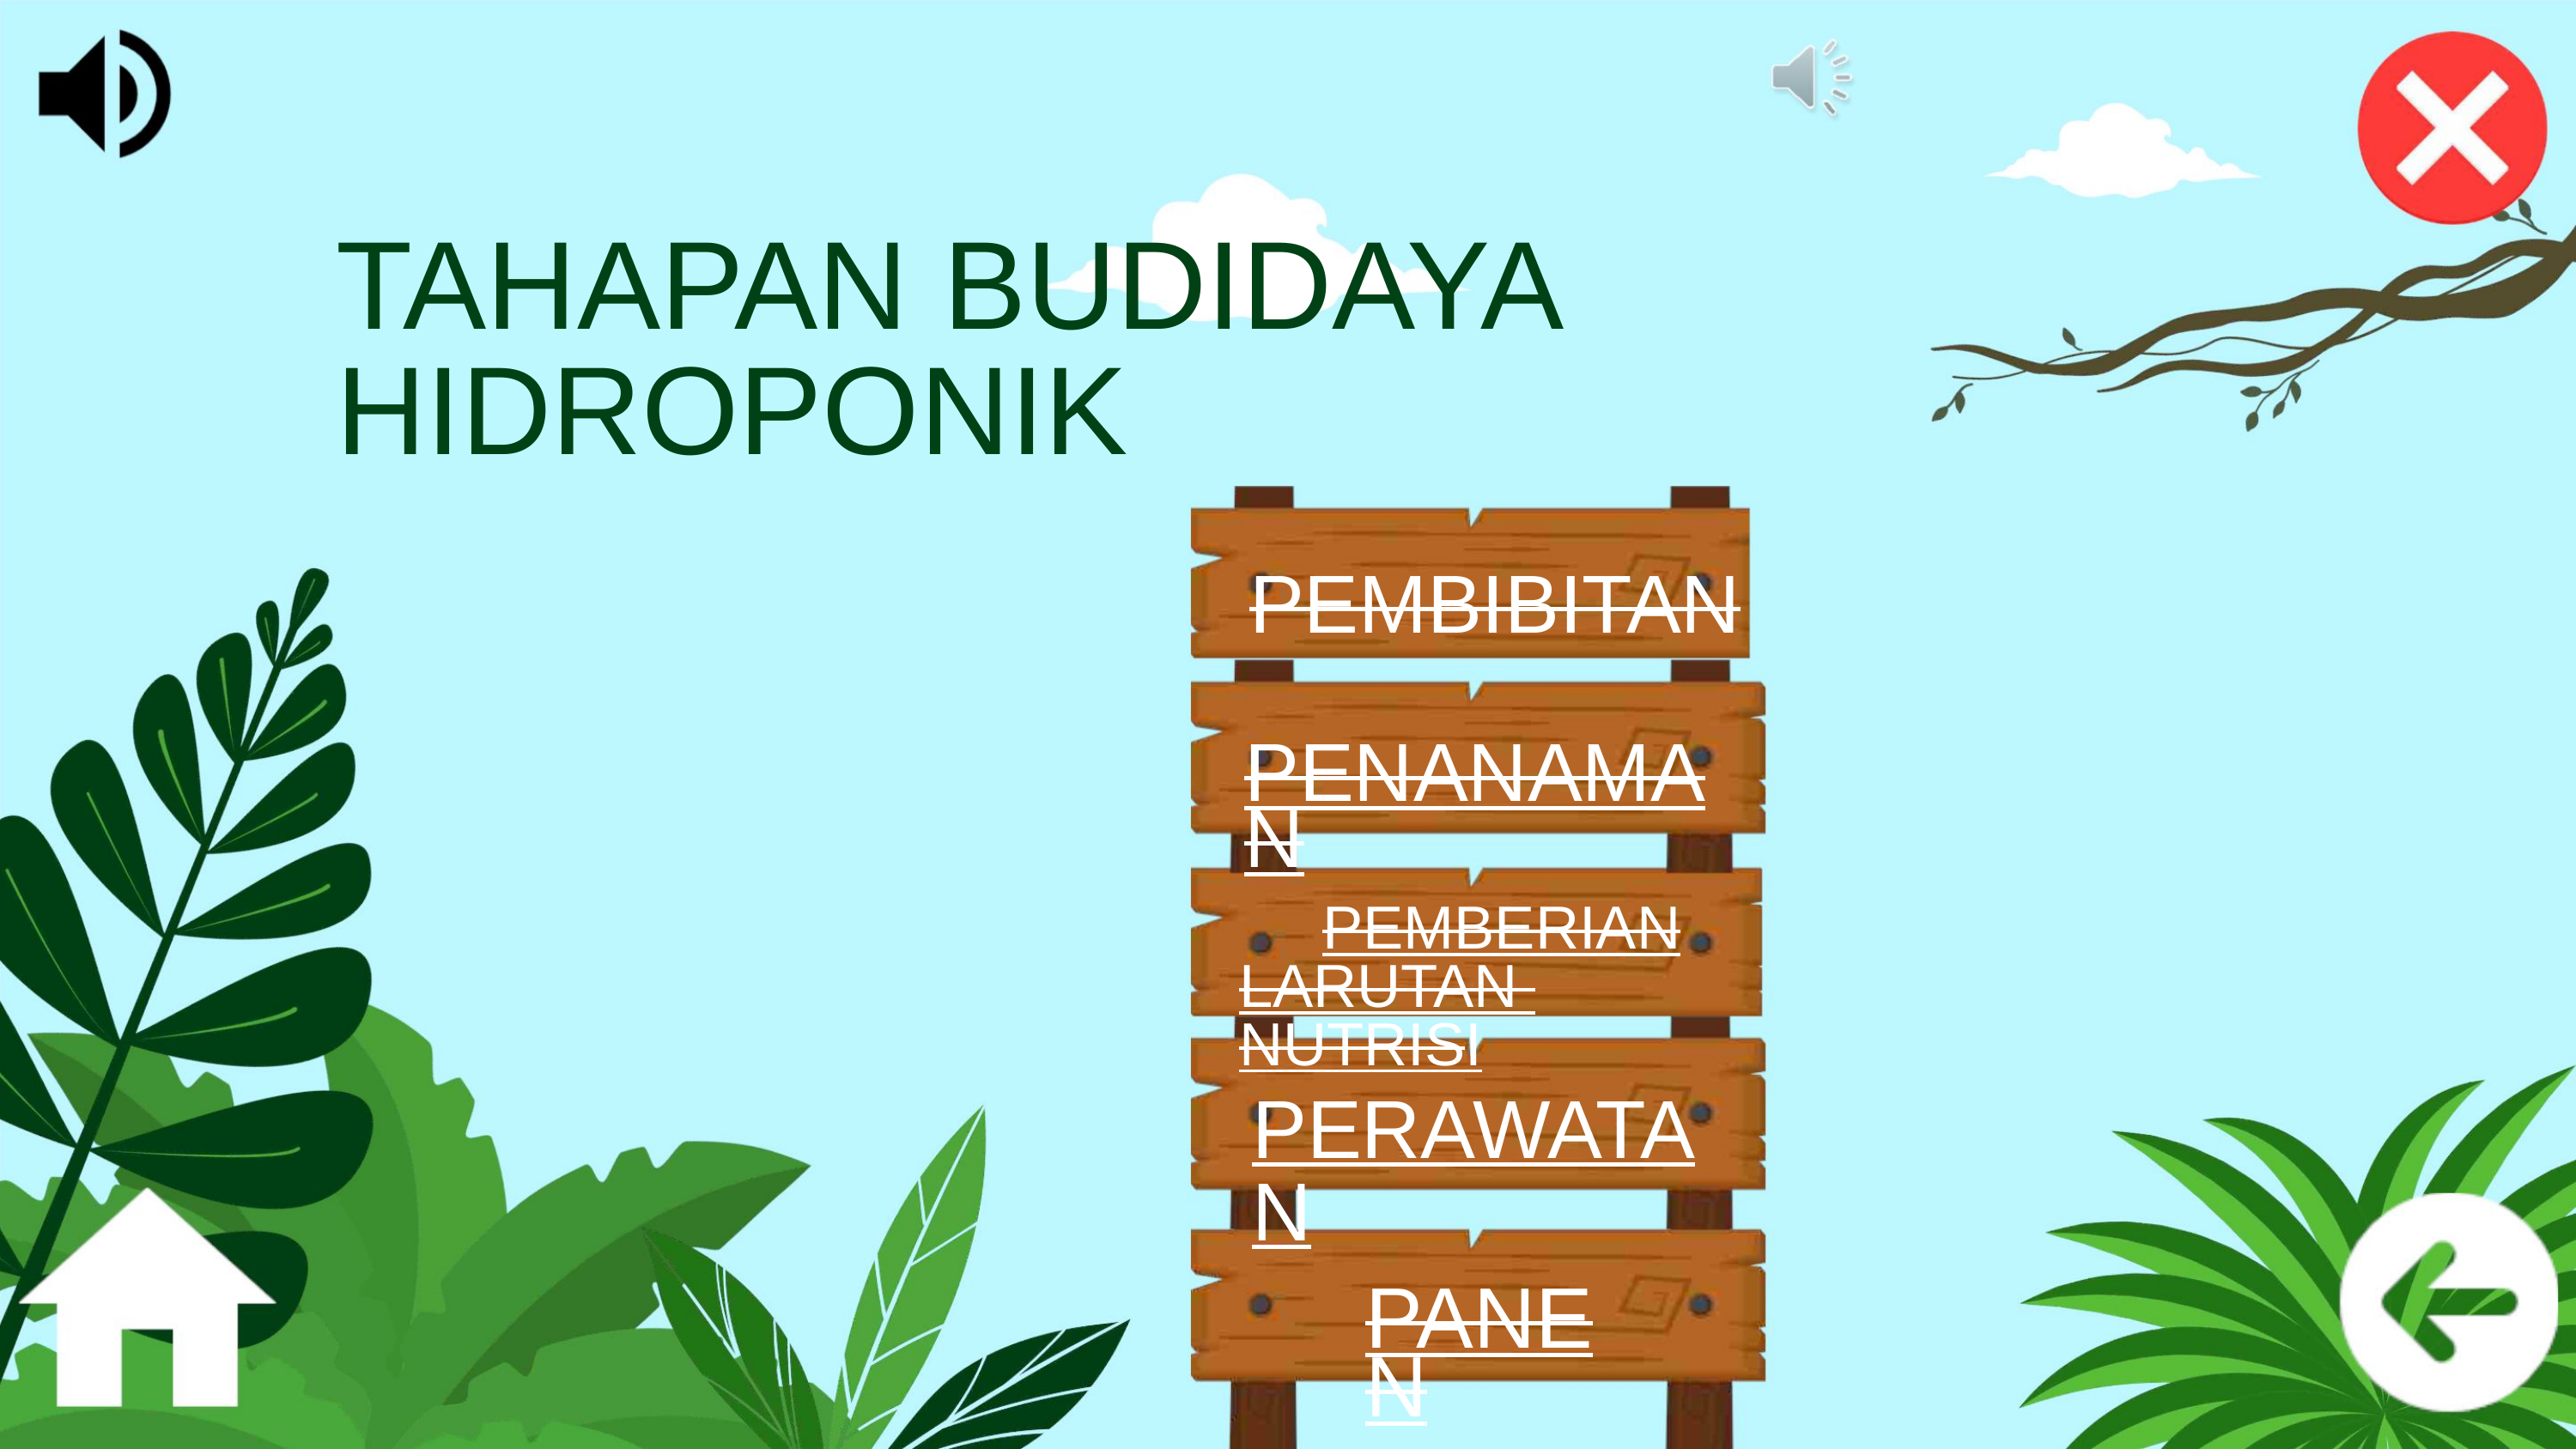

TAHAPAN BUDIDAYA HIDROPONIK
PEMBIBITAN
PENANAMAN
PEMBERIAN
LARUTAN NUTRISI
PERAWATAN
PANEN